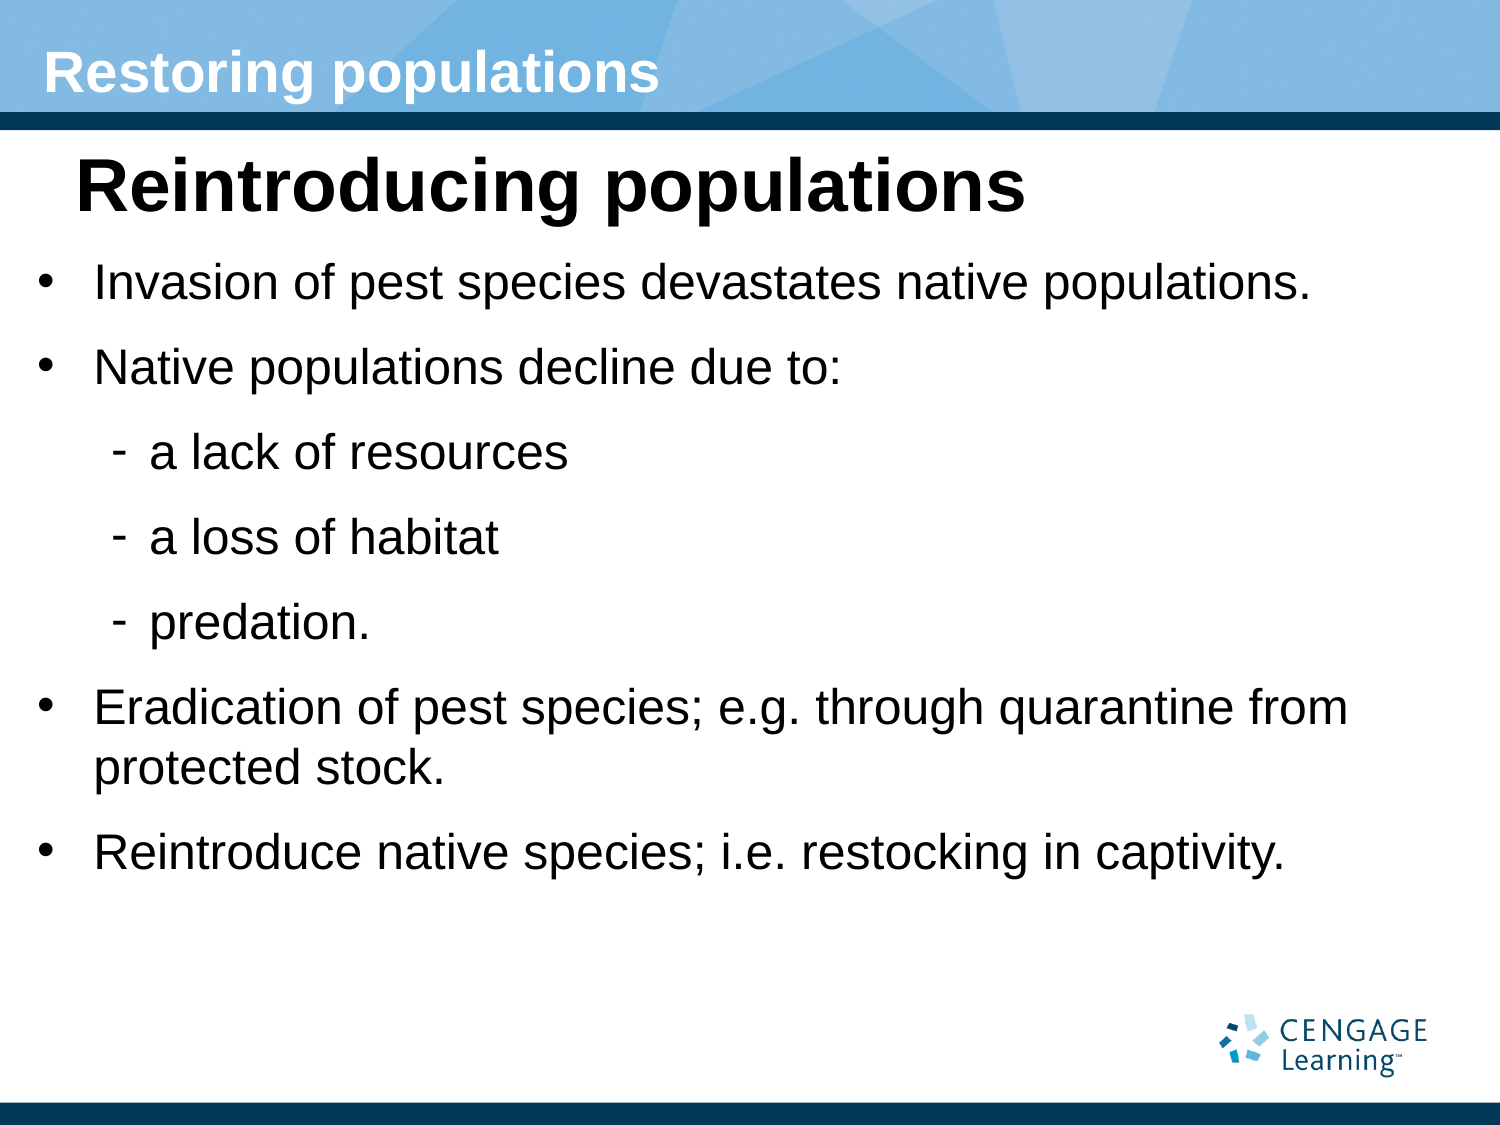

Restoring populations
# Reintroducing populations
Invasion of pest species devastates native populations.
Native populations decline due to:
a lack of resources
a loss of habitat
predation.
Eradication of pest species; e.g. through quarantine from protected stock.
Reintroduce native species; i.e. restocking in captivity.